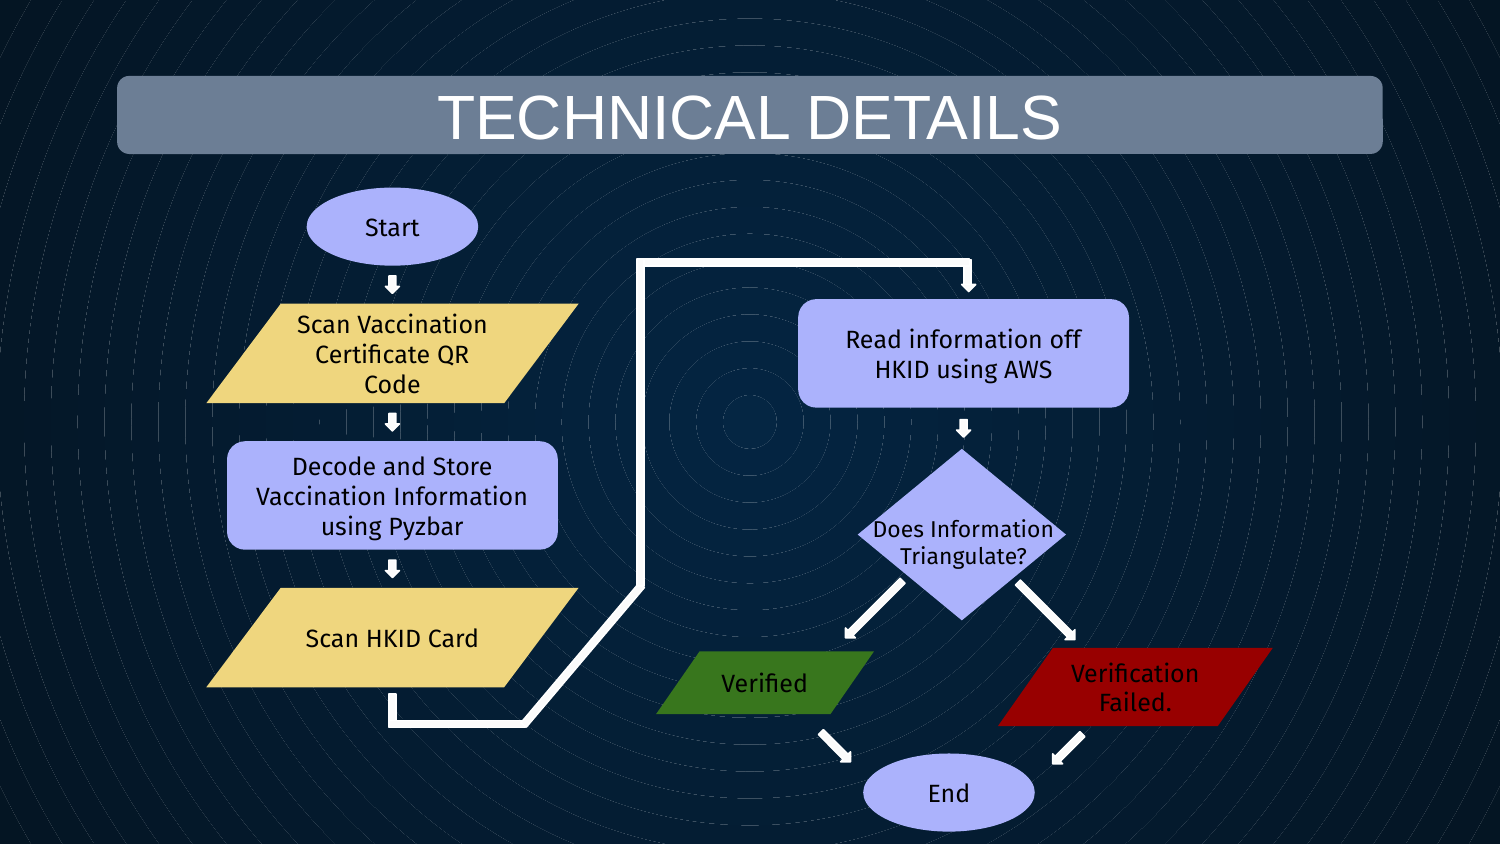

TECHNICAL DETAILS

Start

Read information off HKID using AWS
Scan Vaccination Certificate QR Code

Decode and Store Vaccination Information using Pyzbar

Does Information Triangulate?

Scan HKID Card

Verification Failed.
Verified

End